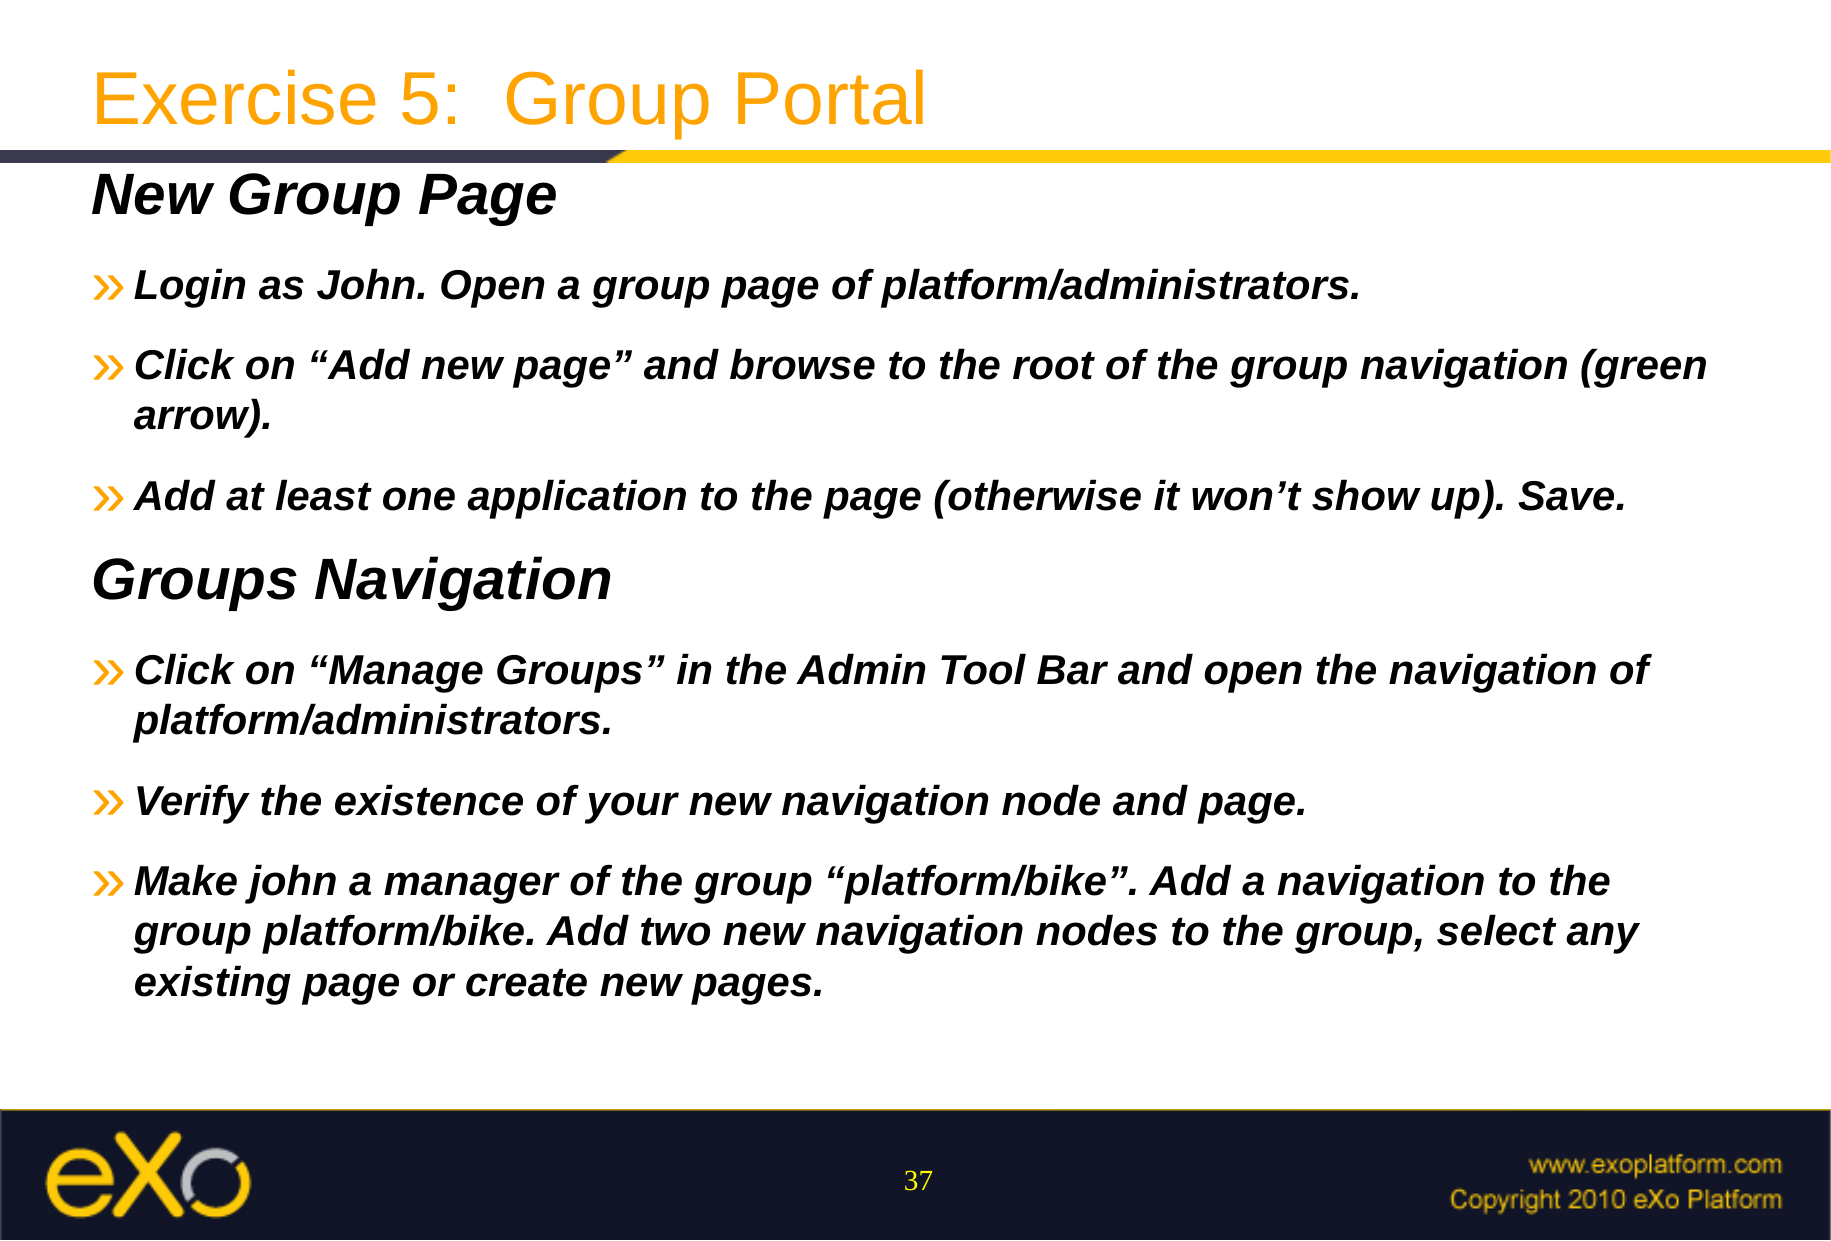

Exercise 5:  Group Portal
New Group Page
Login as John. Open a group page of platform/administrators.
Click on “Add new page” and browse to the root of the group navigation (green arrow).
Add at least one application to the page (otherwise it won’t show up). Save.
Groups Navigation
Click on “Manage Groups” in the Admin Tool Bar and open the navigation of platform/administrators.
Verify the existence of your new navigation node and page.
Make john a manager of the group “platform/bike”. Add a navigation to the group platform/bike. Add two new navigation nodes to the group, select any existing page or create new pages.